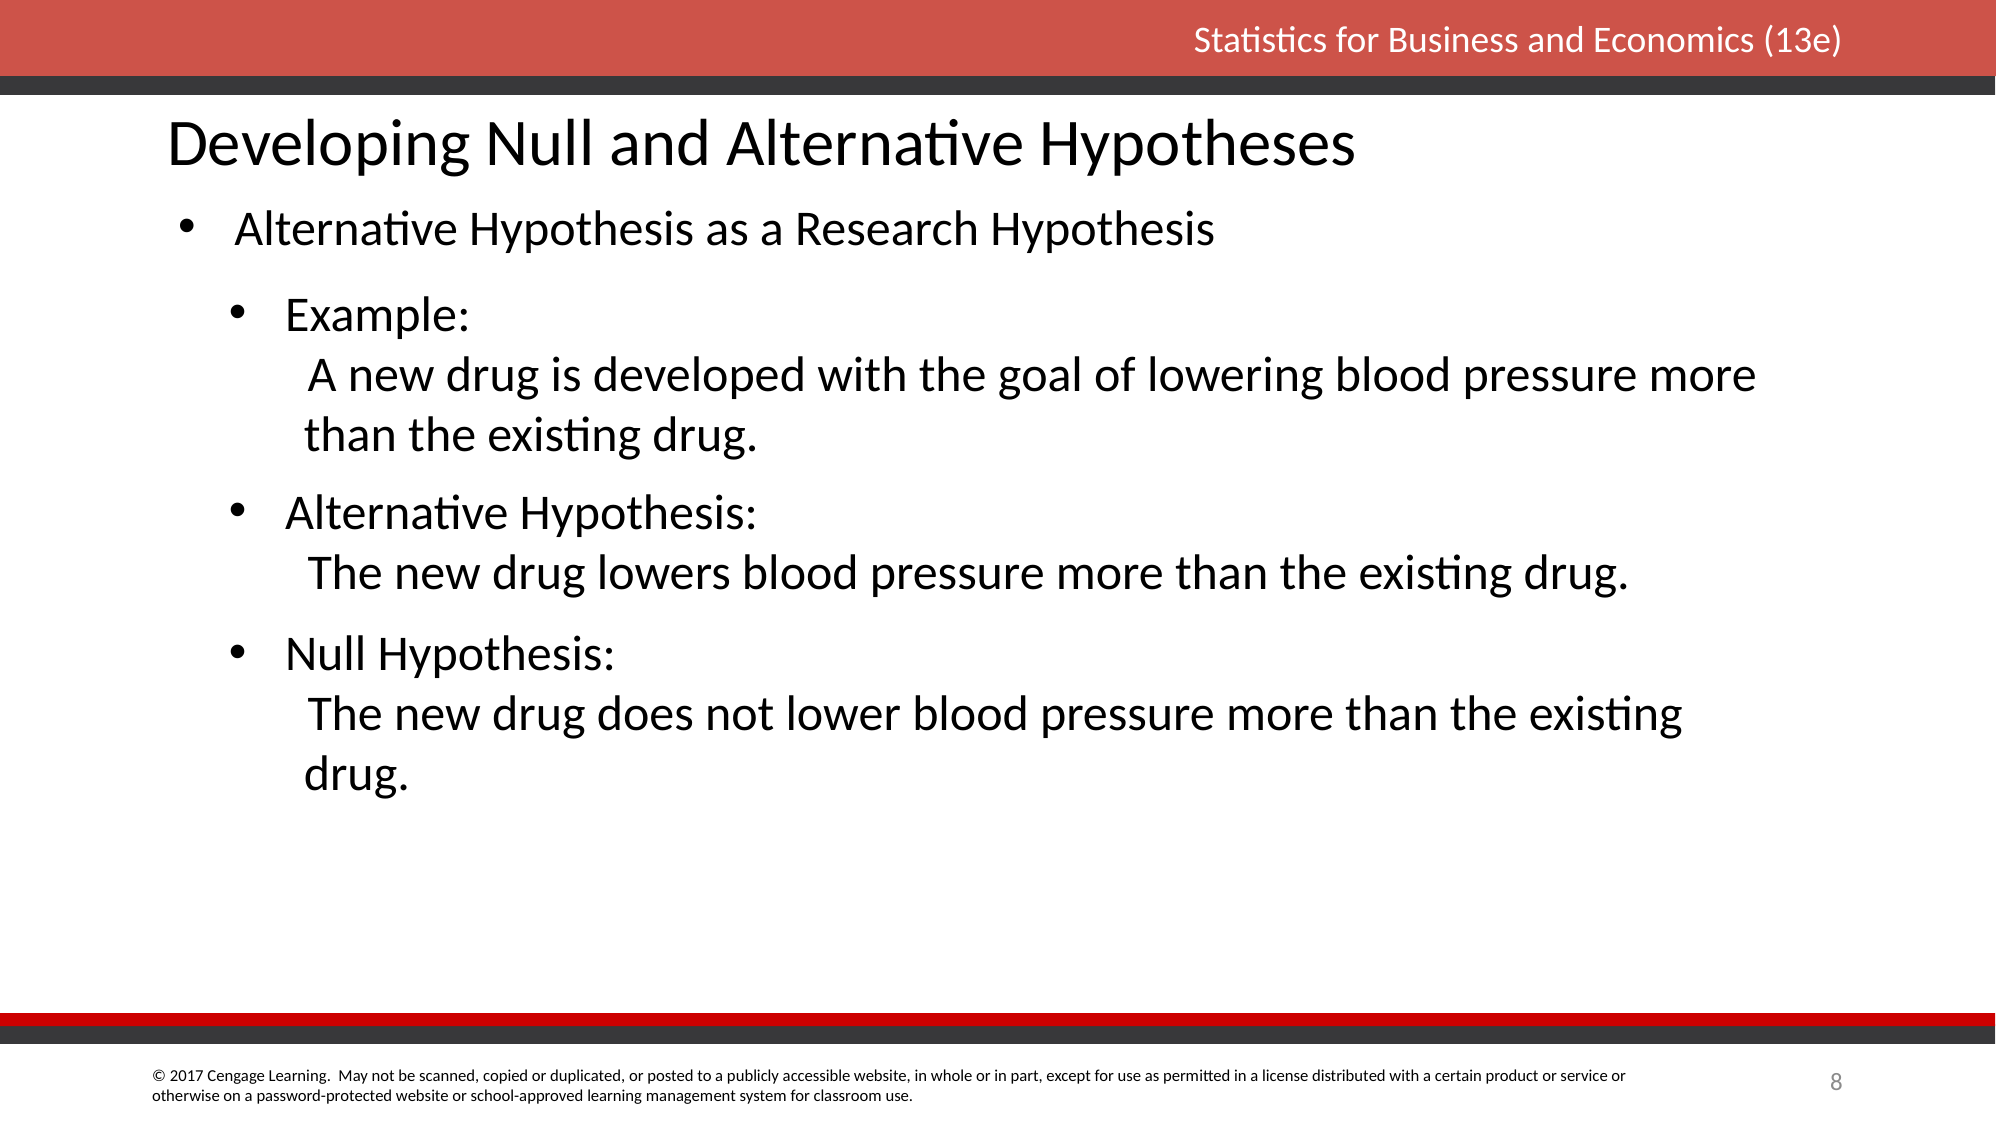

Developing Null and Alternative Hypotheses
Alternative Hypothesis as a Research Hypothesis
Example:
       A new drug is developed with the goal of lowering blood pressure more than the existing drug.
Alternative Hypothesis:
       The new drug lowers blood pressure more than the existing drug.
Null Hypothesis:
       The new drug does not lower blood pressure more than the existing drug.
8